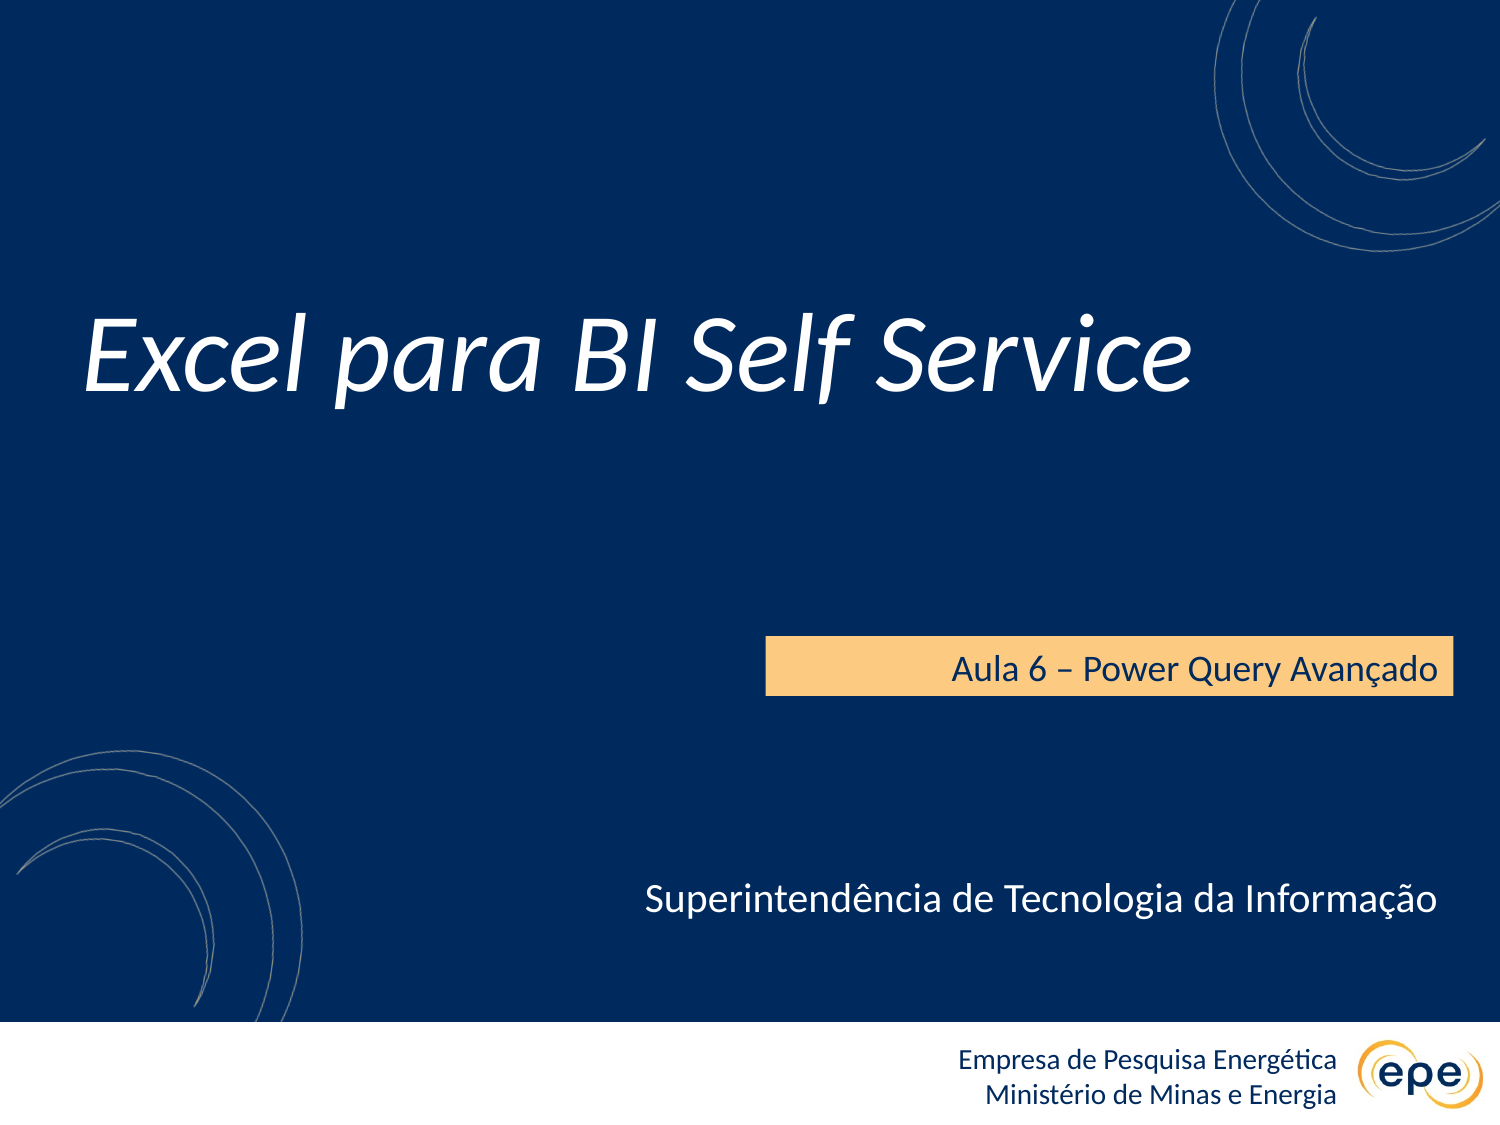

# Excel para BI Self Service
Aula 6 – Power Query Avançado
Superintendência de Tecnologia da Informação